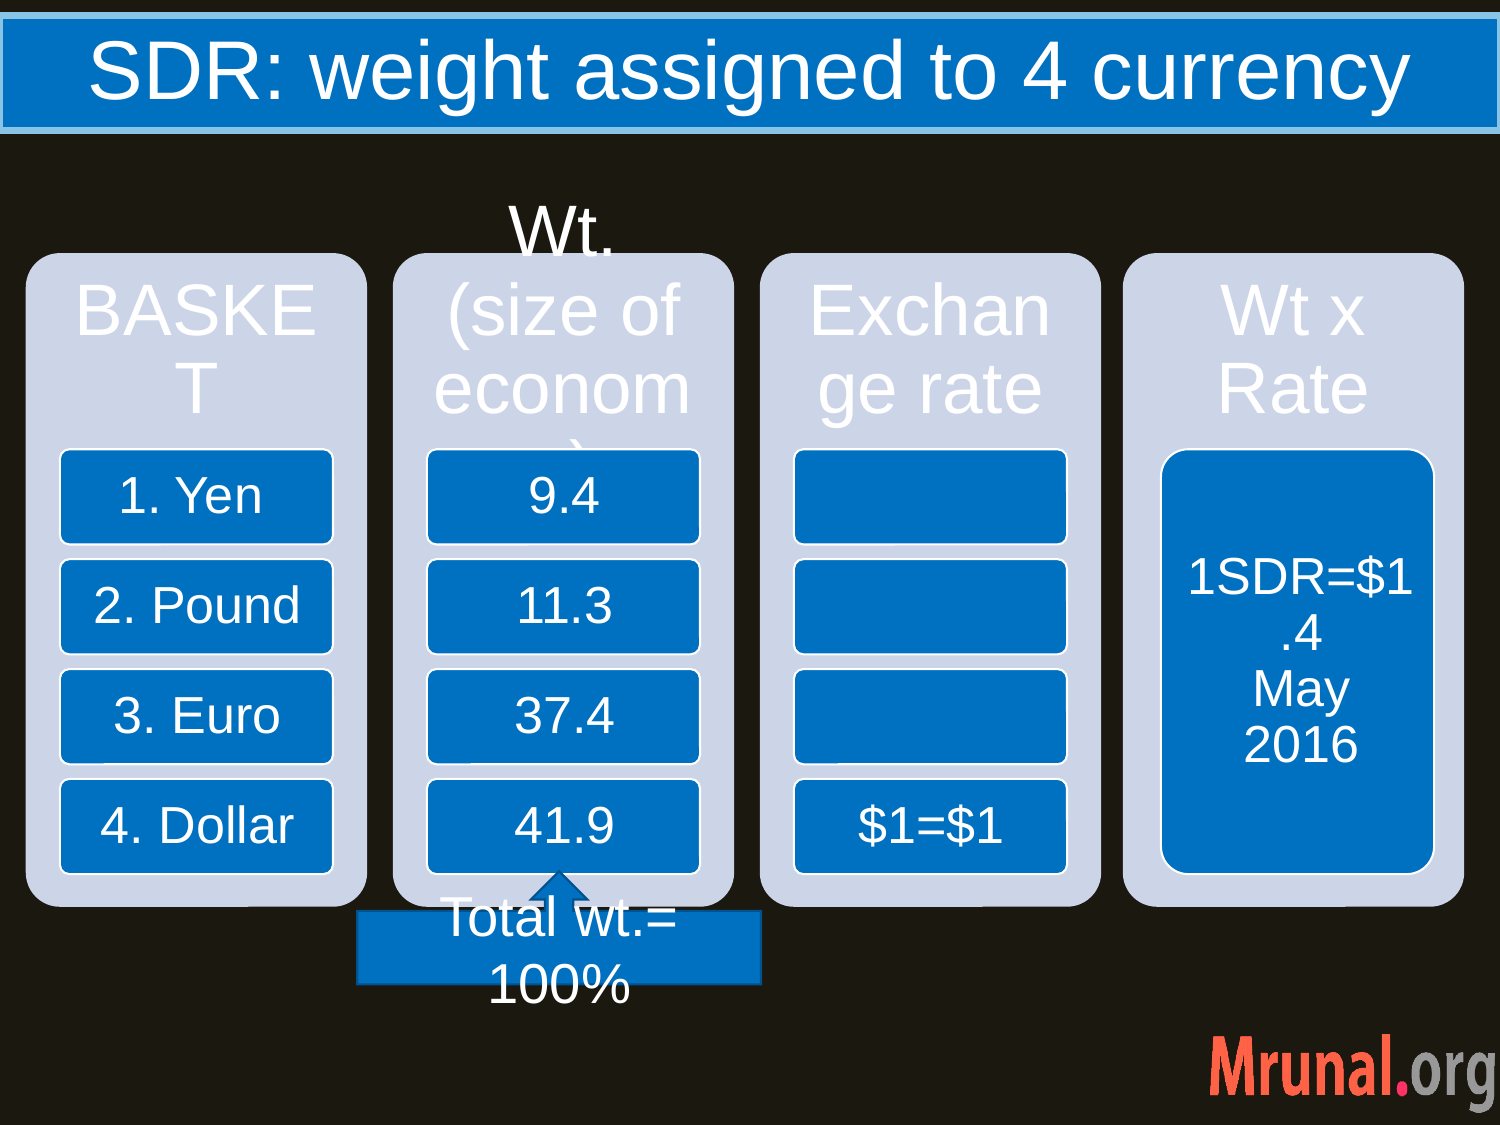

# SDR: weight assigned to 4 currency
BASKET
1. Yen
2. Pound
3. Euro
4. Dollar
Wt. (size of economy)
9.4
11.3
37.4
41.9
Exchange rate

$1=$1
Wt x Rate
1SDR=$1.4
May 2016
Total wt.= 100%